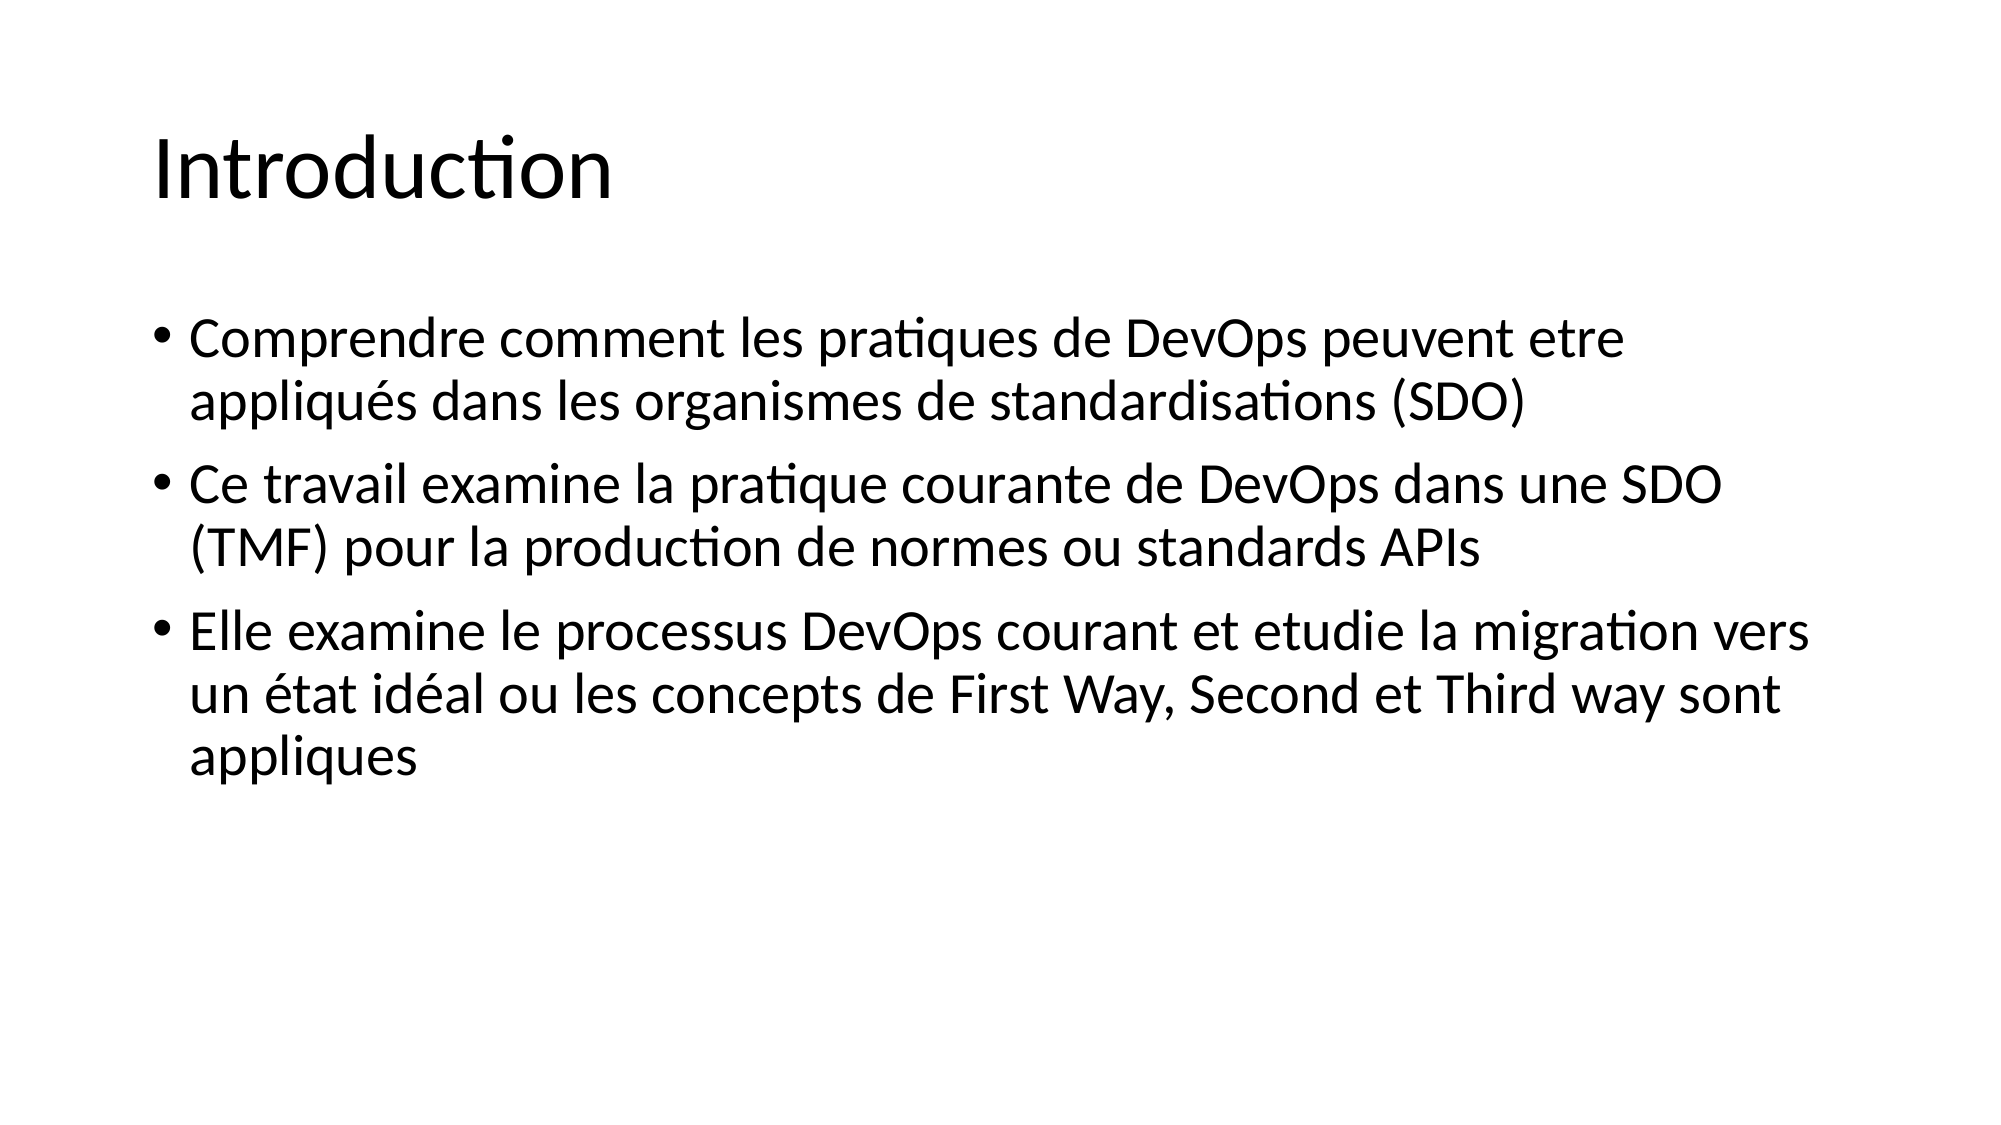

# Introduction
Comprendre comment les pratiques de DevOps peuvent etre appliqués dans les organismes de standardisations (SDO)
Ce travail examine la pratique courante de DevOps dans une SDO (TMF) pour la production de normes ou standards APIs
Elle examine le processus DevOps courant et etudie la migration vers un état idéal ou les concepts de First Way, Second et Third way sont appliques